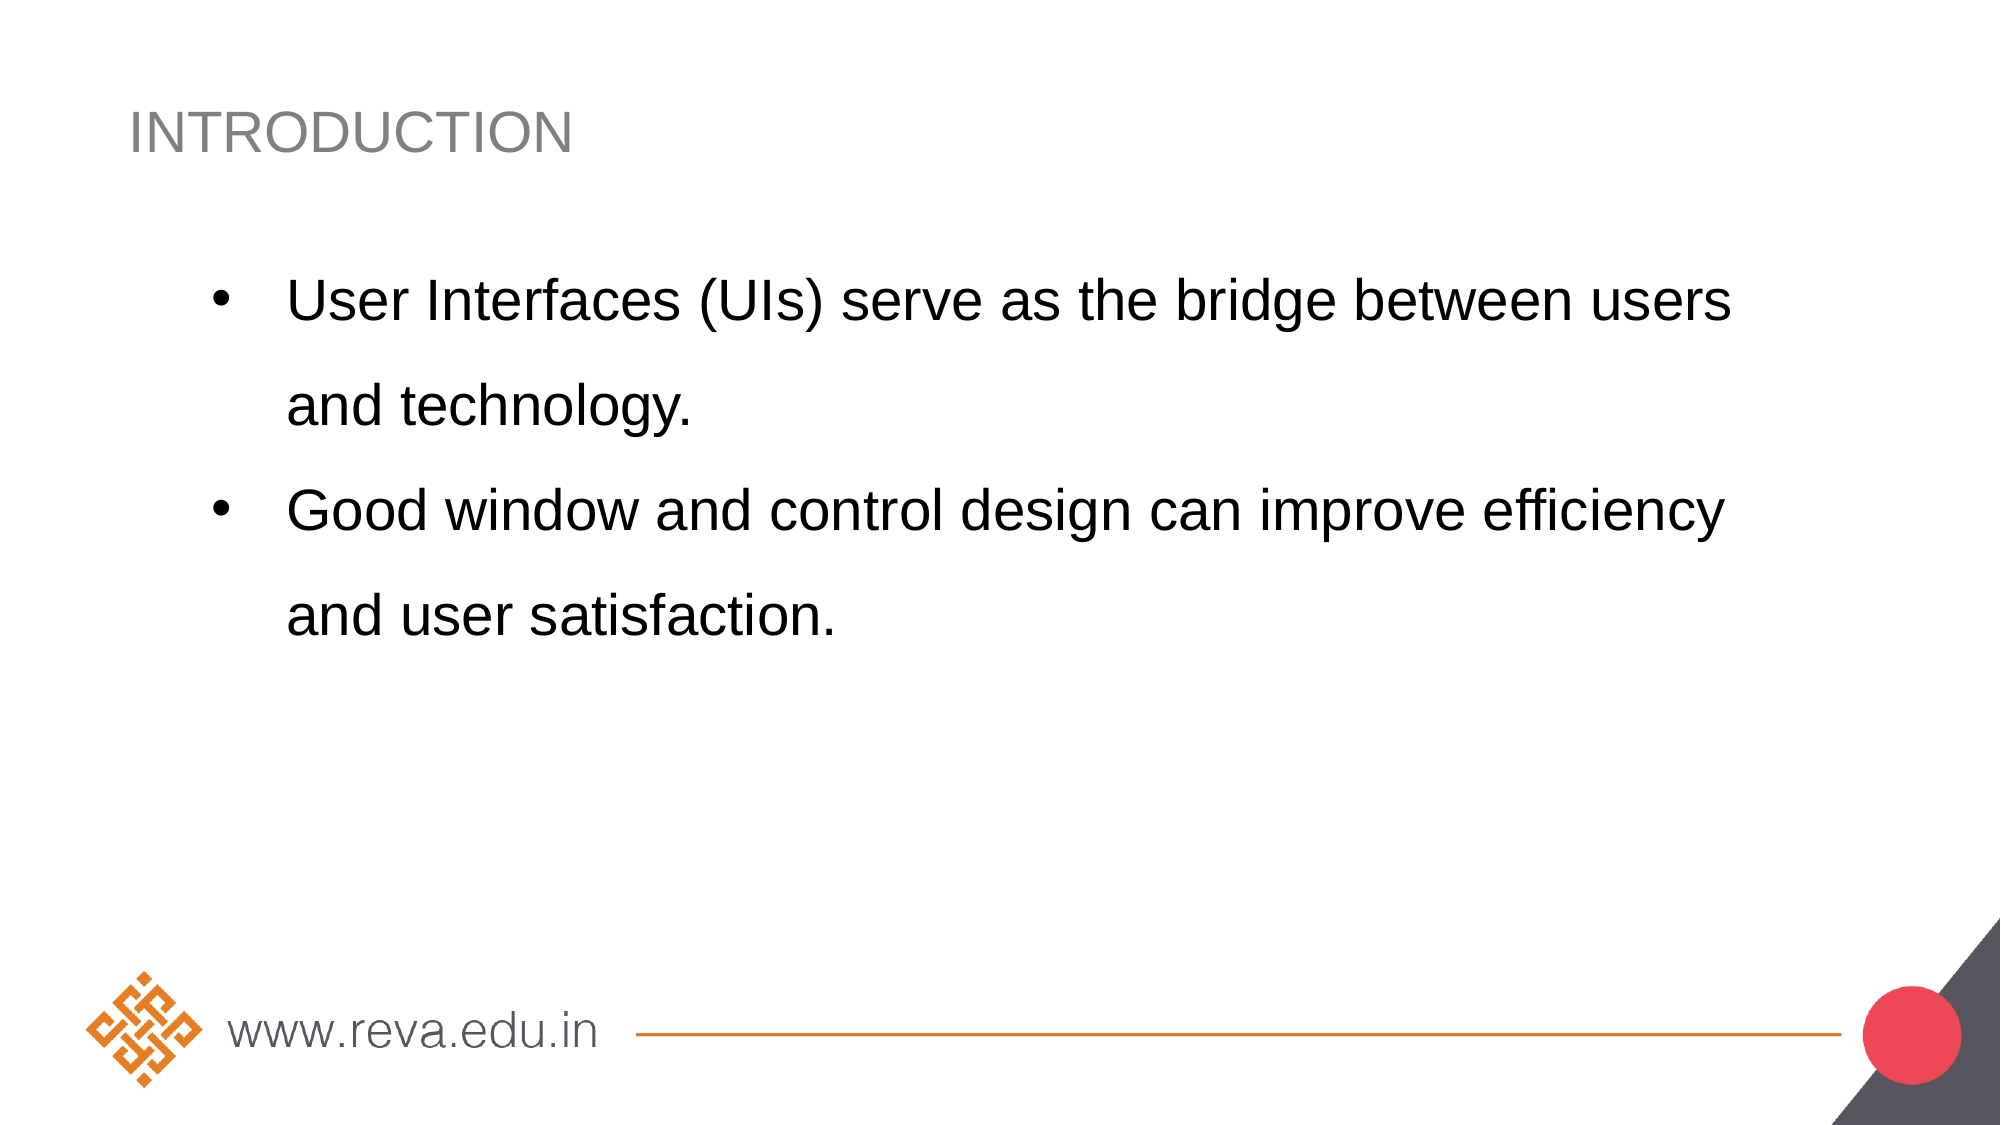

# introduction
User Interfaces (UIs) serve as the bridge between users and technology.
Good window and control design can improve efficiency and user satisfaction.